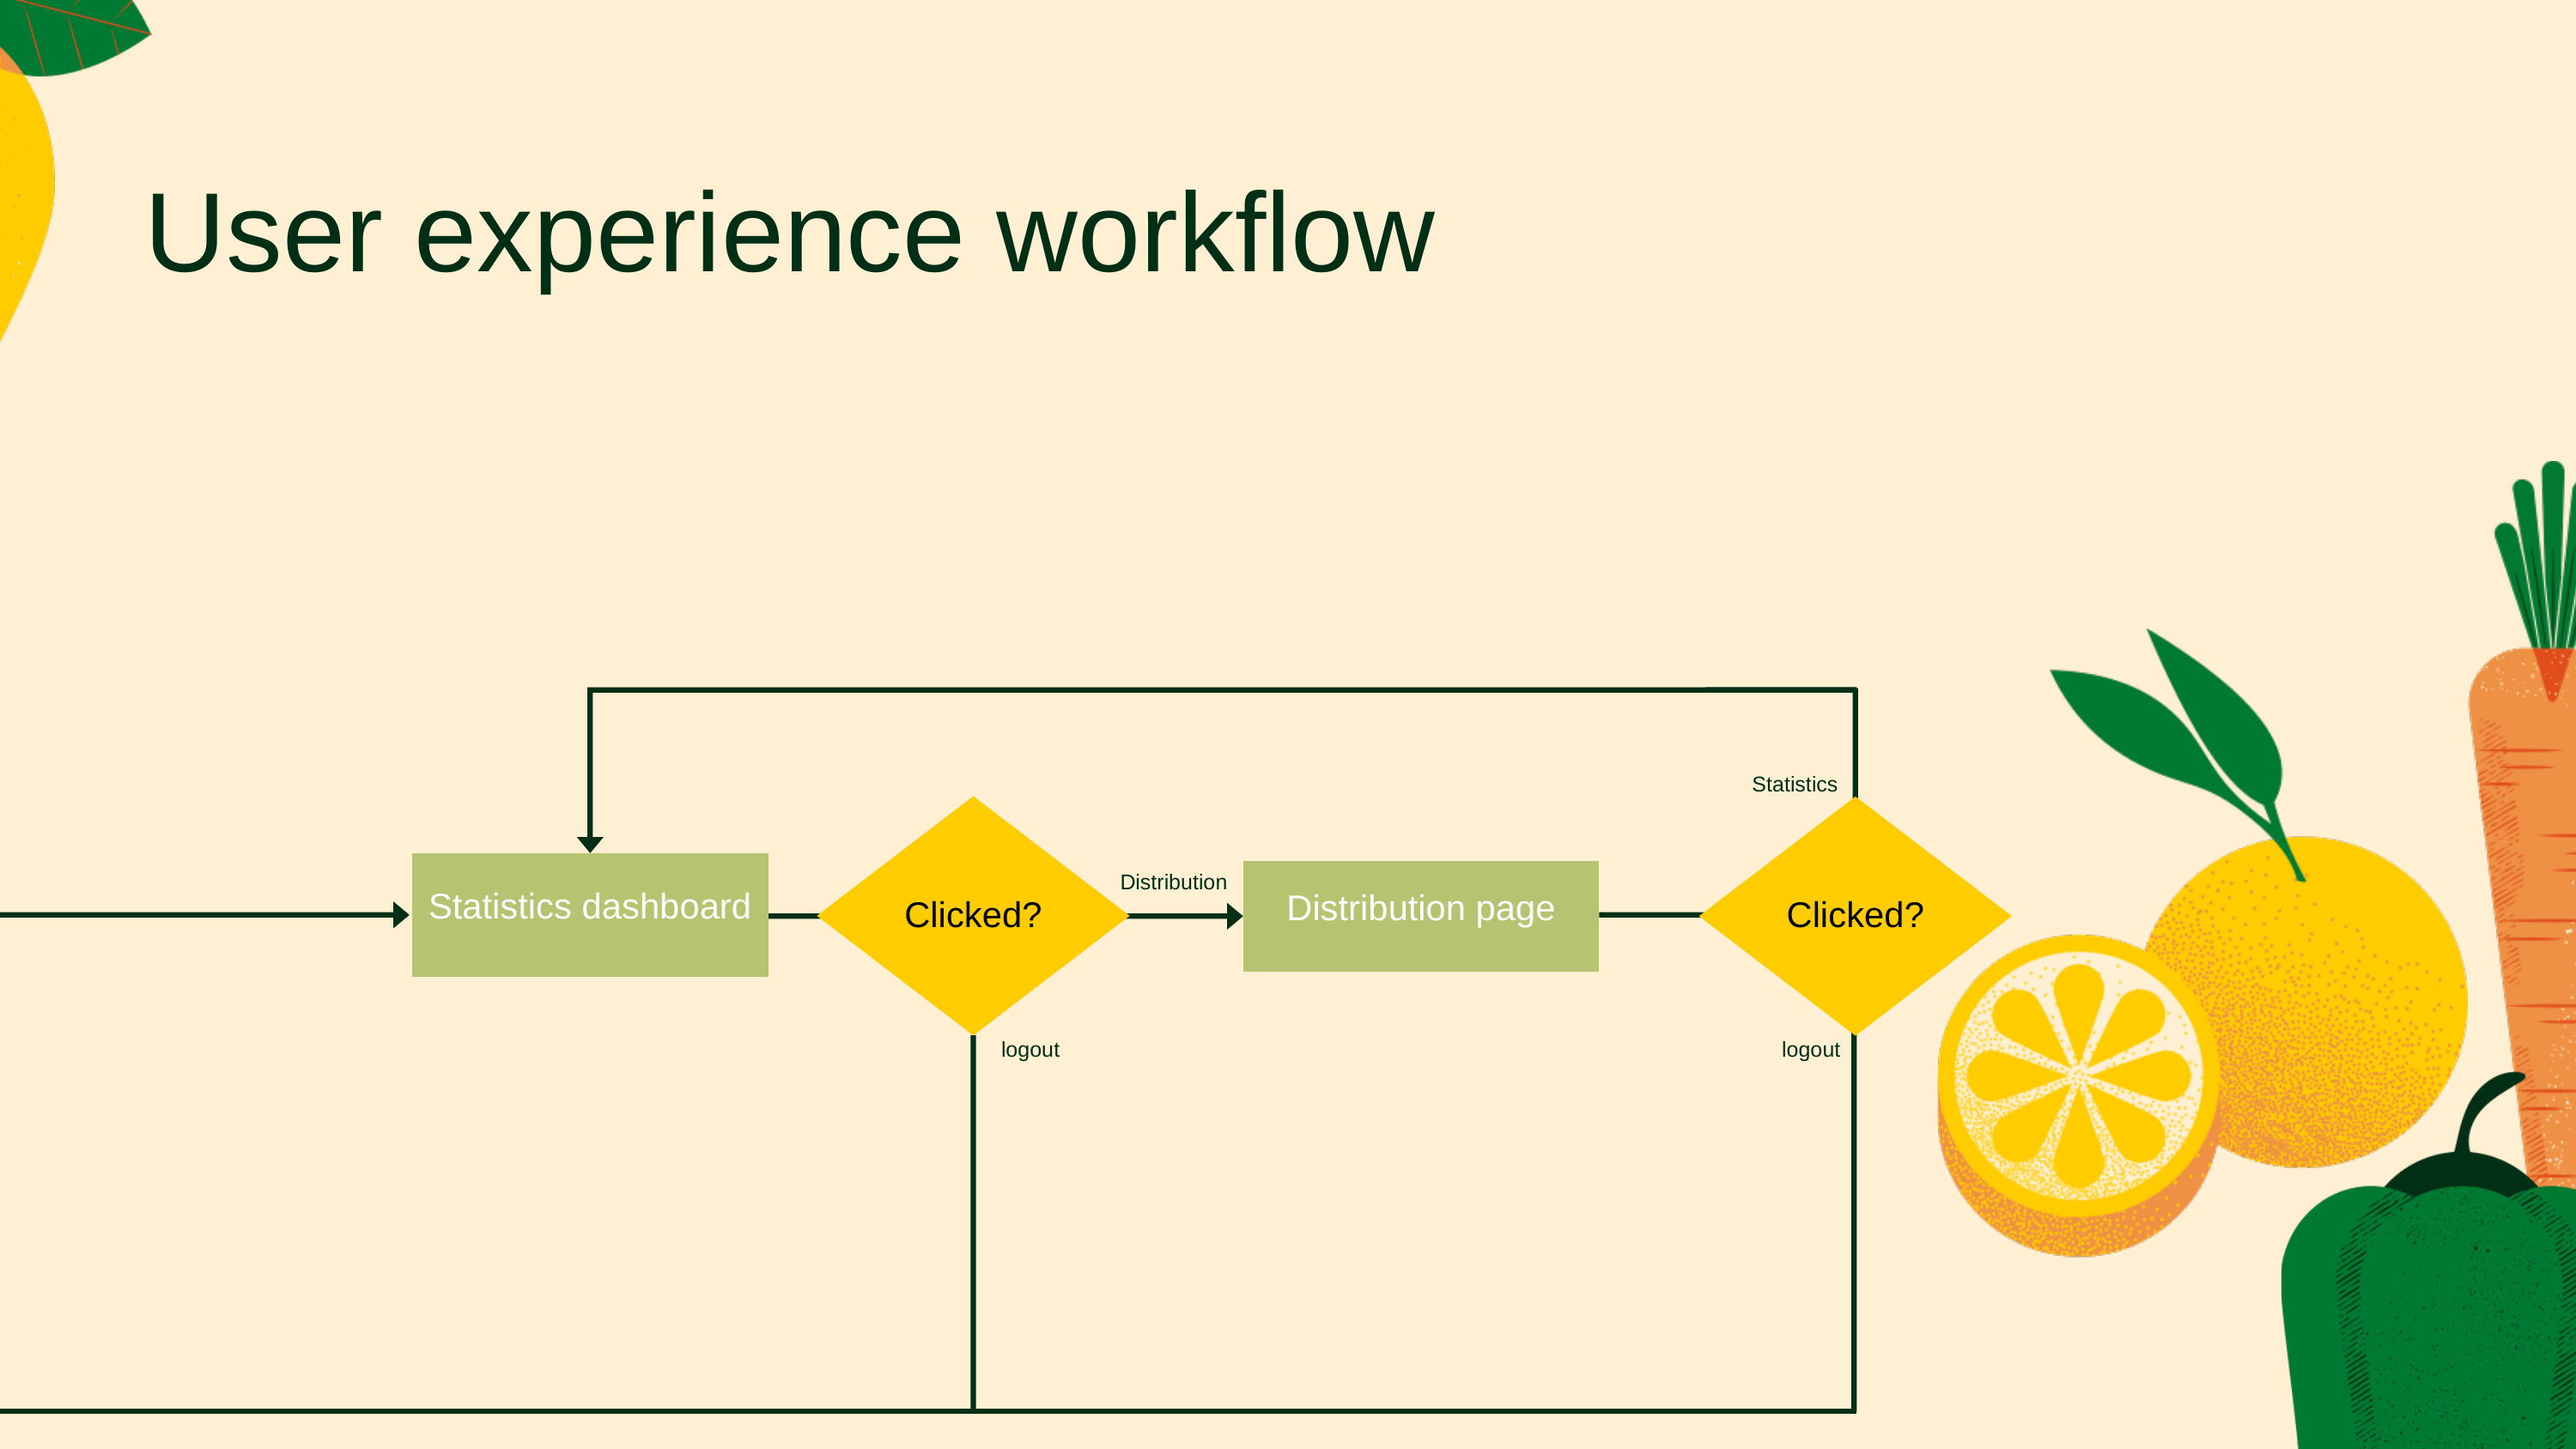

User experience workflow

Statistics

Clicked?

Clicked?

Statistics dashboard

Distribution page
Distribution

logout
logout